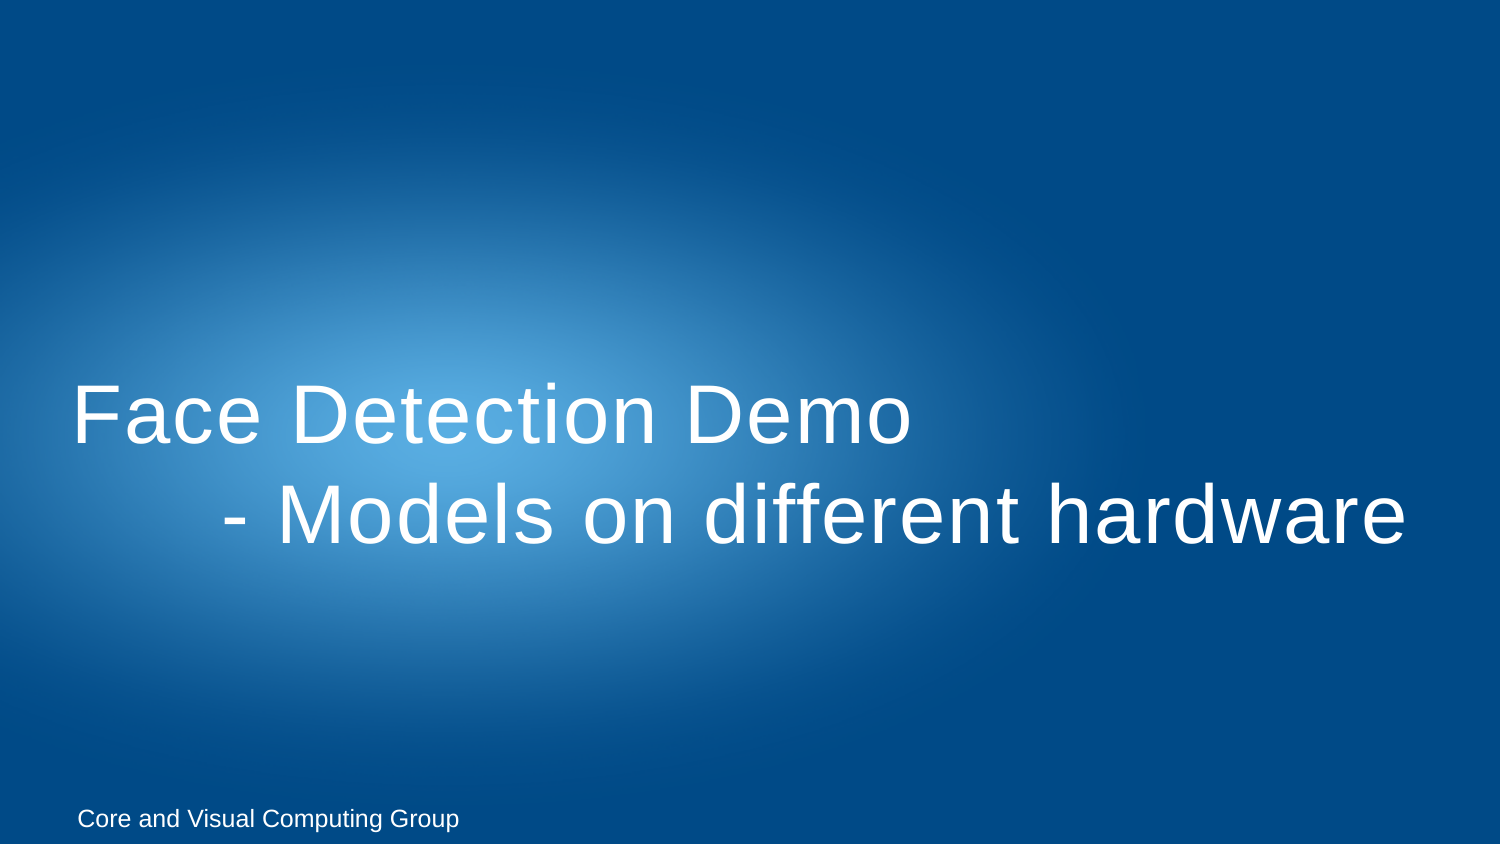

# Face Detection Demo - Models on different hardware